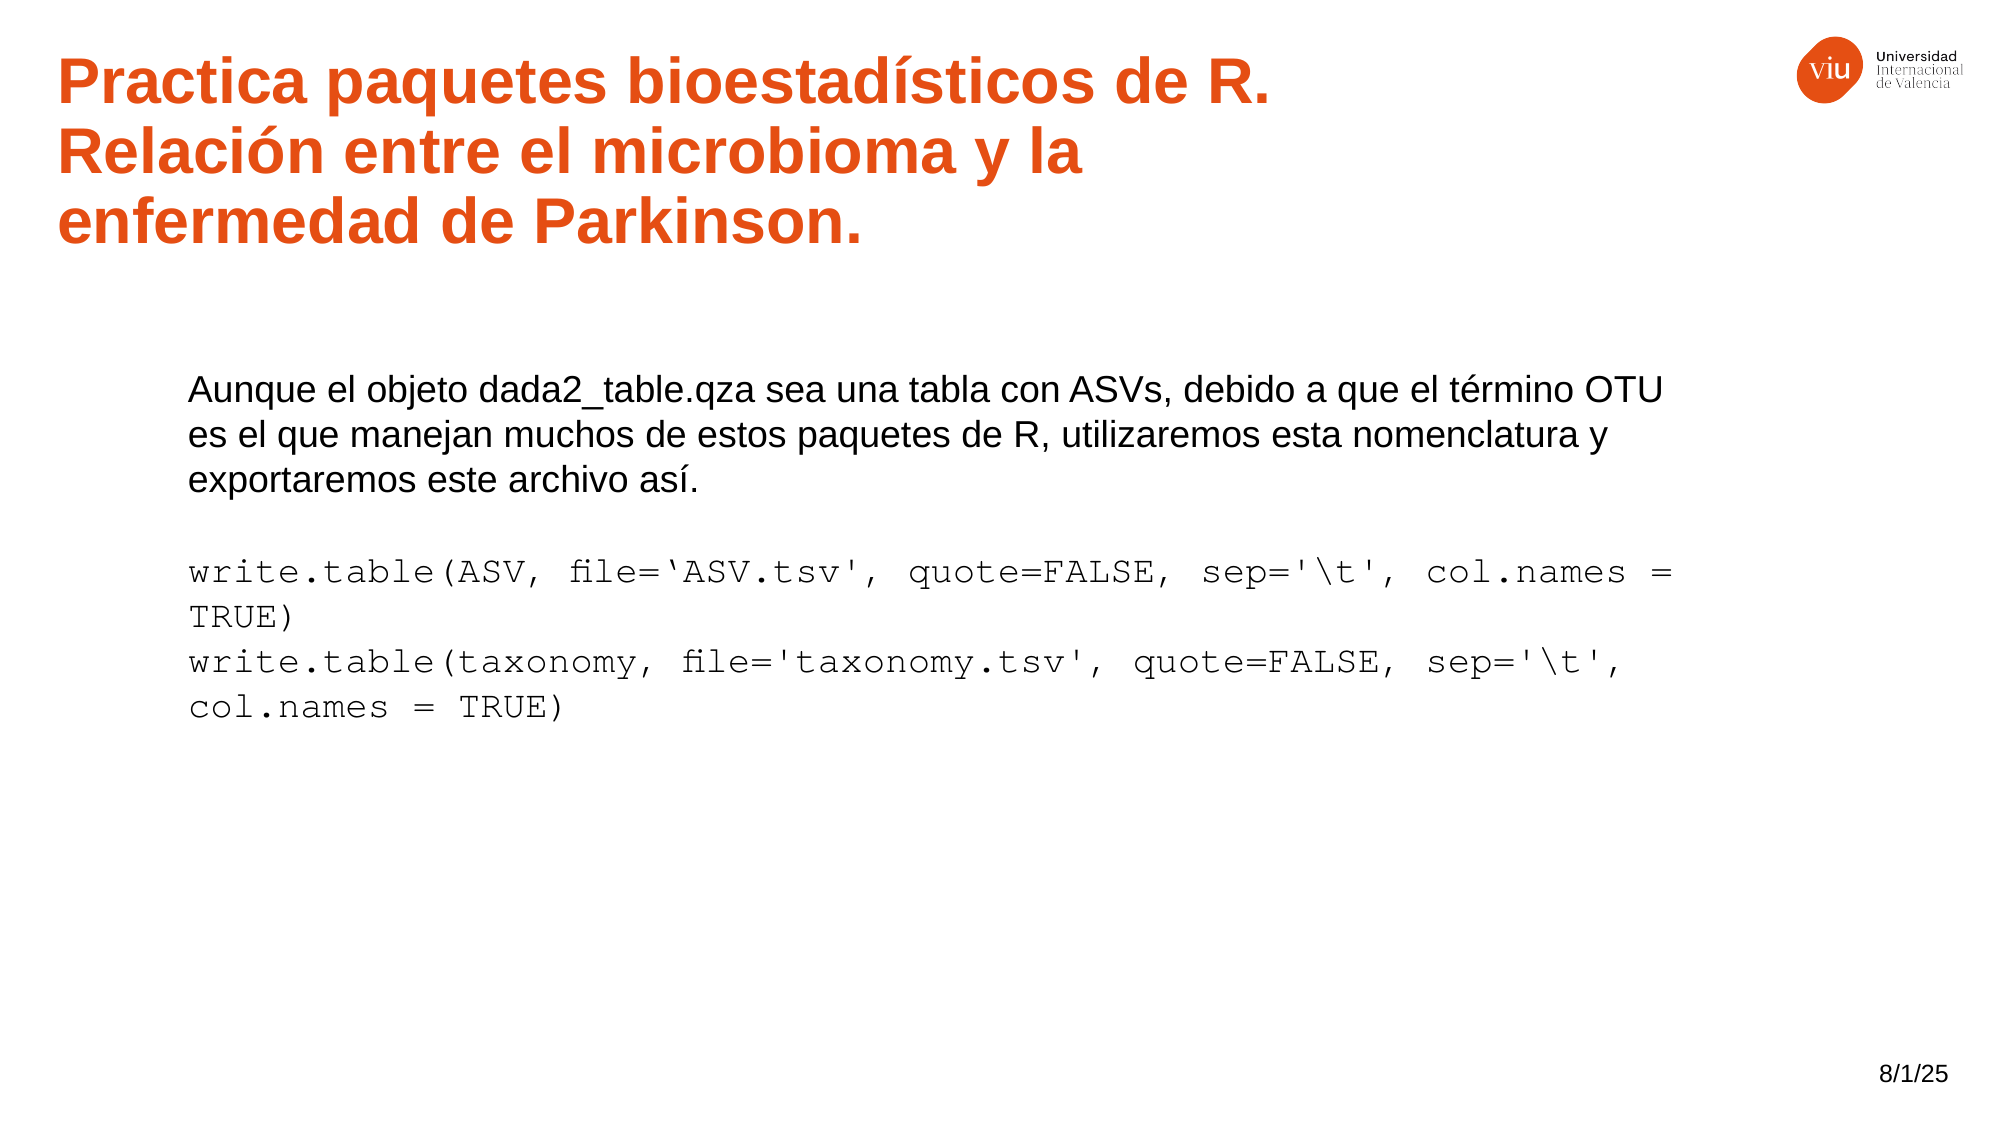

Practica paquetes bioestadísticos de R. Relación entre el microbioma y la enfermedad de Parkinson.

Aunque el objeto dada2_table.qza sea una tabla con ASVs, debido a que el término OTU es el que manejan muchos de estos paquetes de R, utilizaremos esta nomenclatura y exportaremos este archivo así.

write.table(ASV, file=‘ASV.tsv', quote=FALSE, sep='\t', col.names = TRUE)
write.table(taxonomy, file='taxonomy.tsv', quote=FALSE, sep='\t', col.names = TRUE)